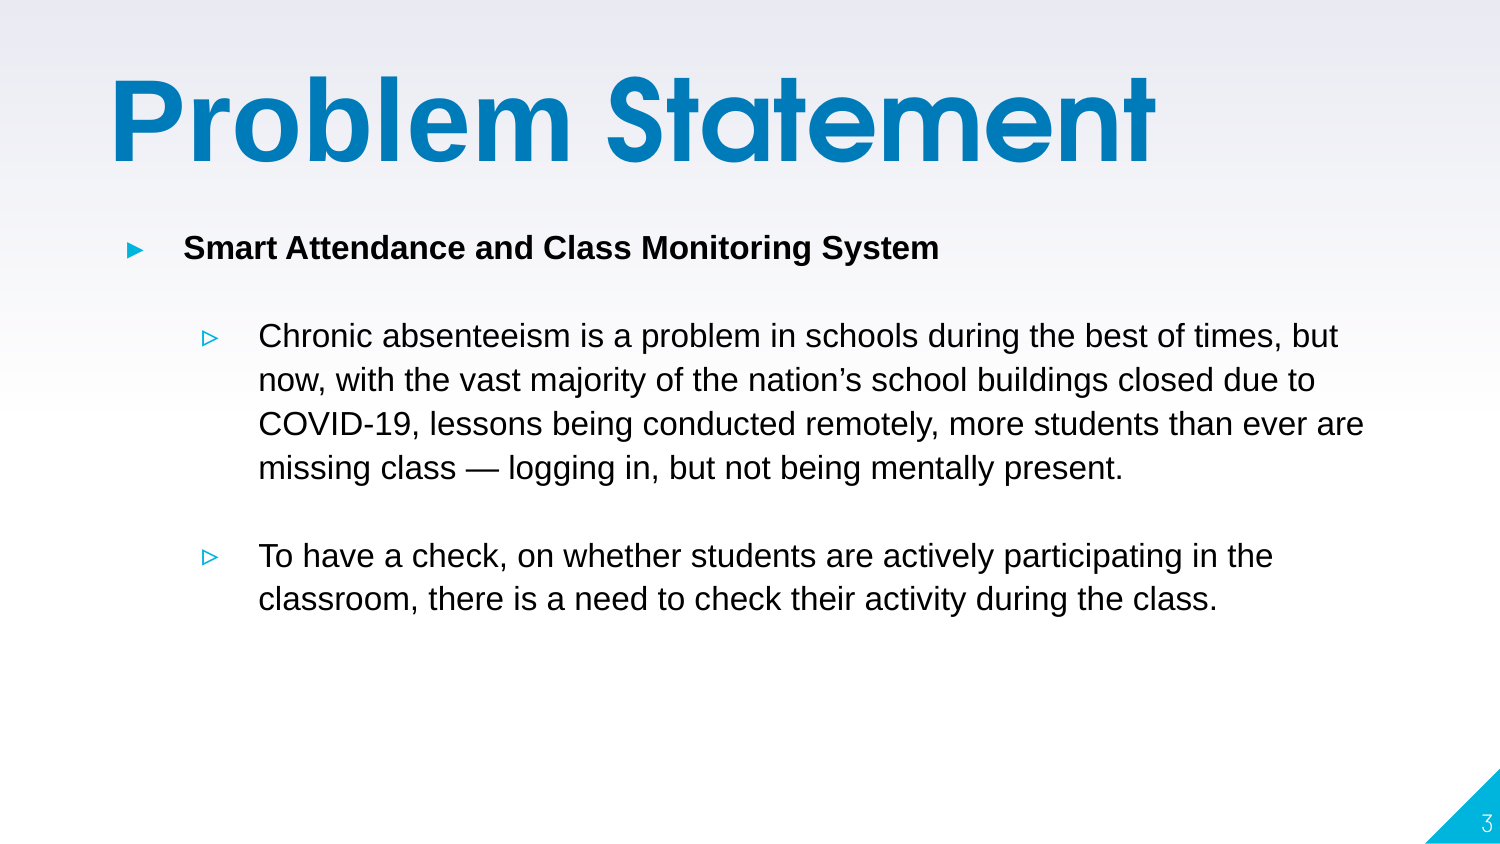

Problem Statement
Smart Attendance and Class Monitoring System

Chronic absenteeism is a problem in schools during the best of times, but now, with the vast majority of the nation’s school buildings closed due to COVID-19, lessons being conducted remotely, more students than ever are missing class — logging in, but not being mentally present.

To have a check, on whether students are actively participating in the classroom, there is a need to check their activity during the class.

3